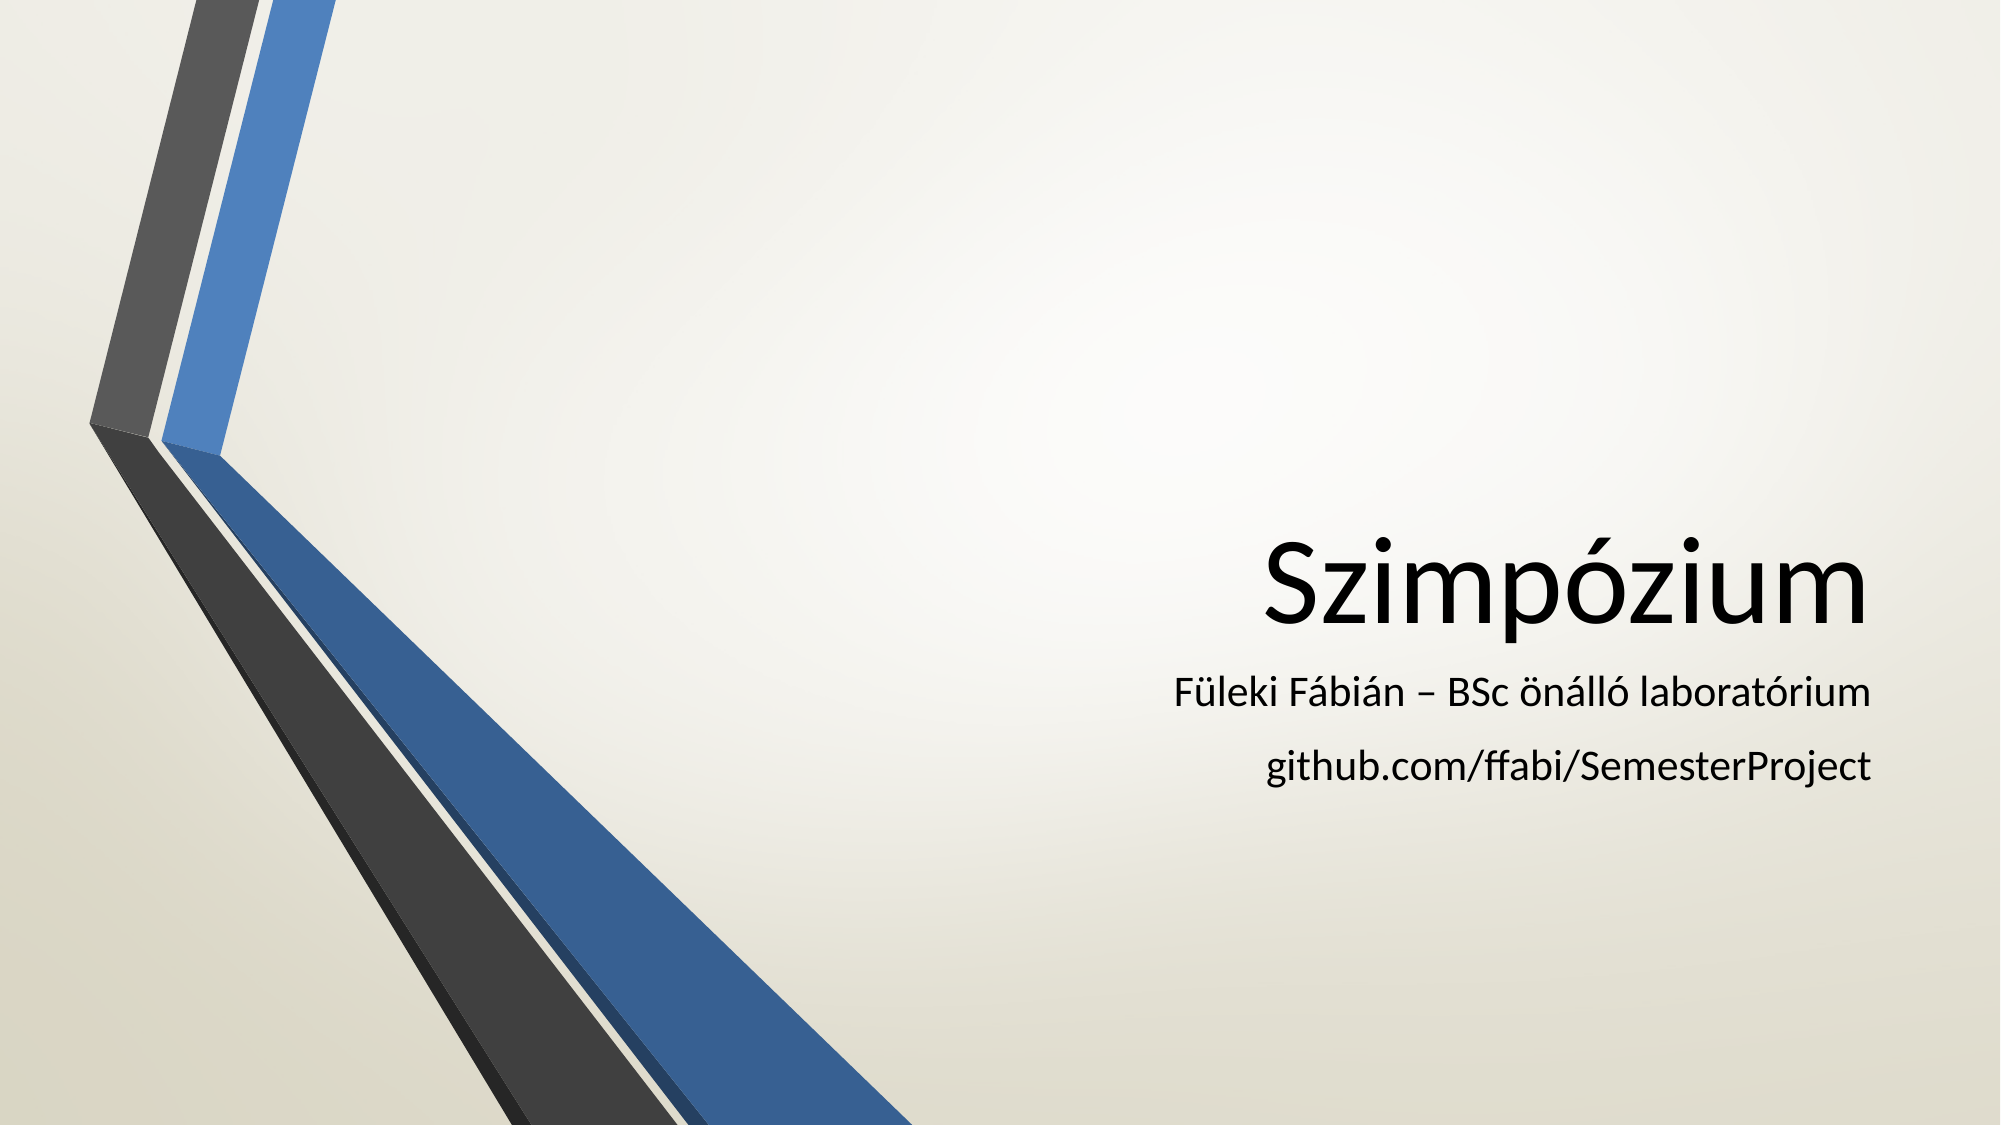

# Szimpózium
Füleki Fábián – BSc önálló laboratórium
github.com/ffabi/SemesterProject